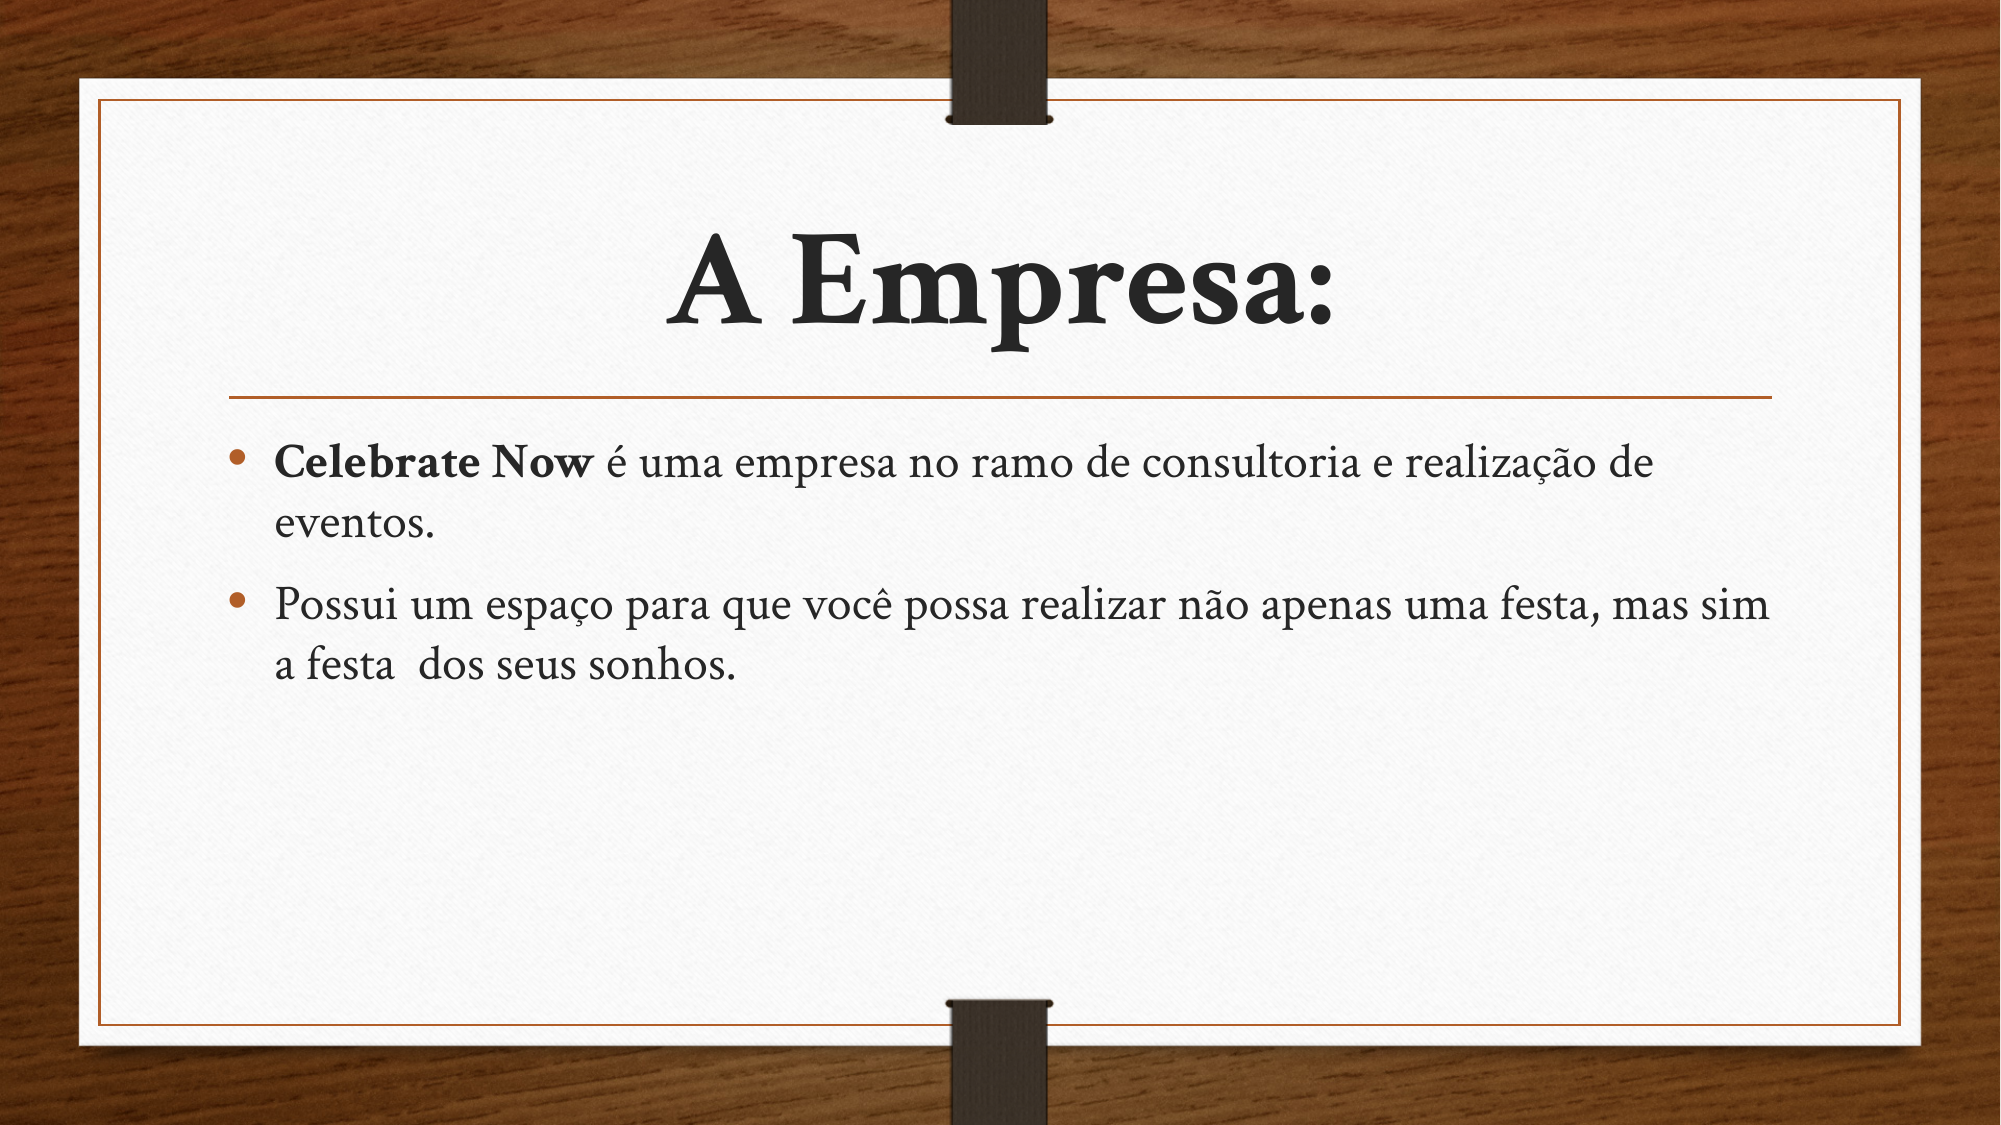

# A Empresa:
Celebrate Now é uma empresa no ramo de consultoria e realização de eventos.
Possui um espaço para que você possa realizar não apenas uma festa, mas sim a festa  dos seus sonhos.